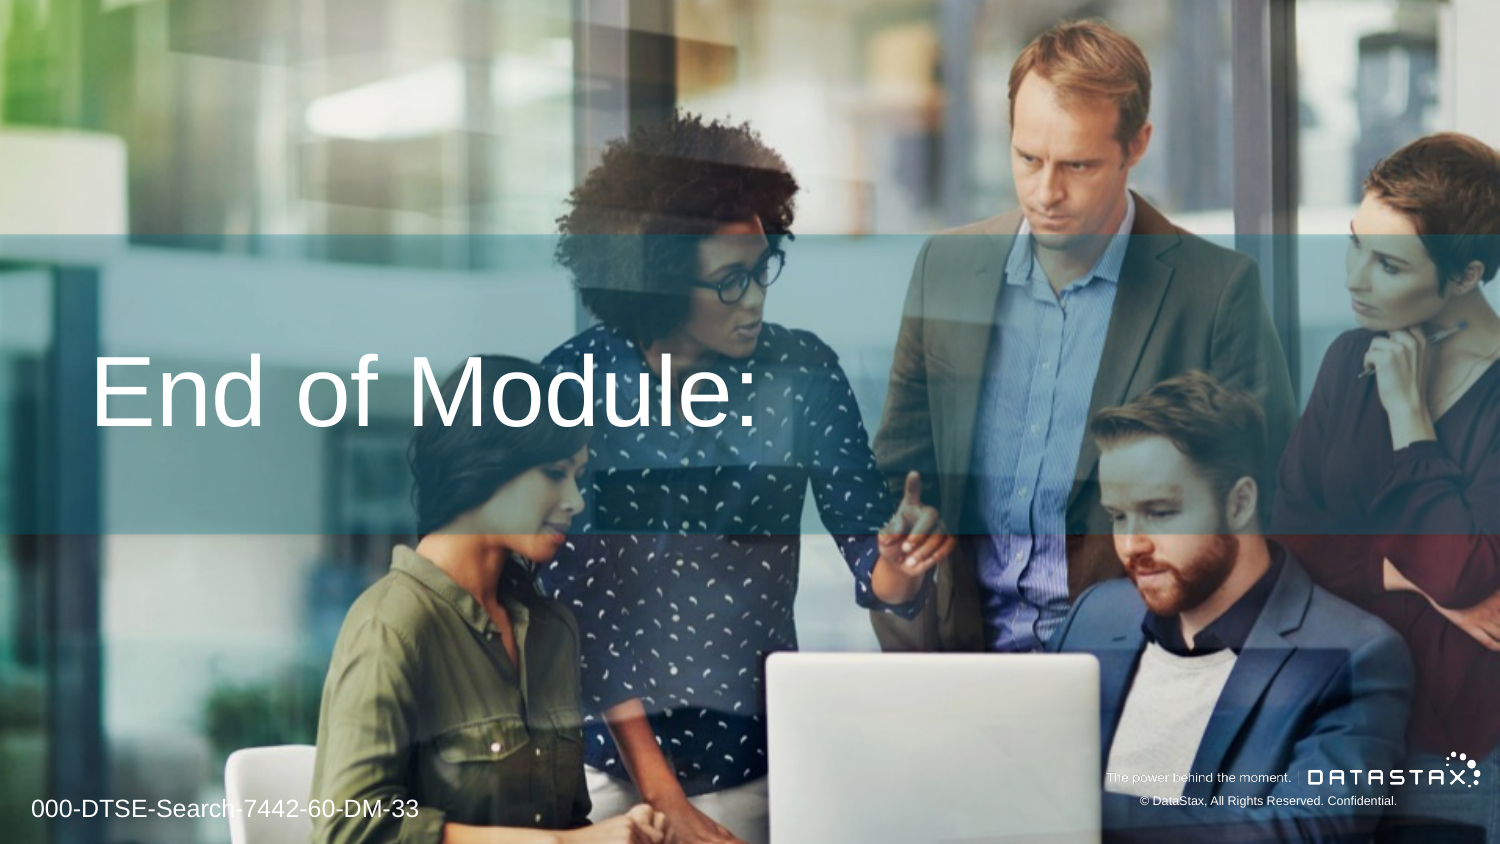

# End of Module:
000-DTSE-Search-7442-60-DM-33
© DataStax, All Rights Reserved. Confidential.